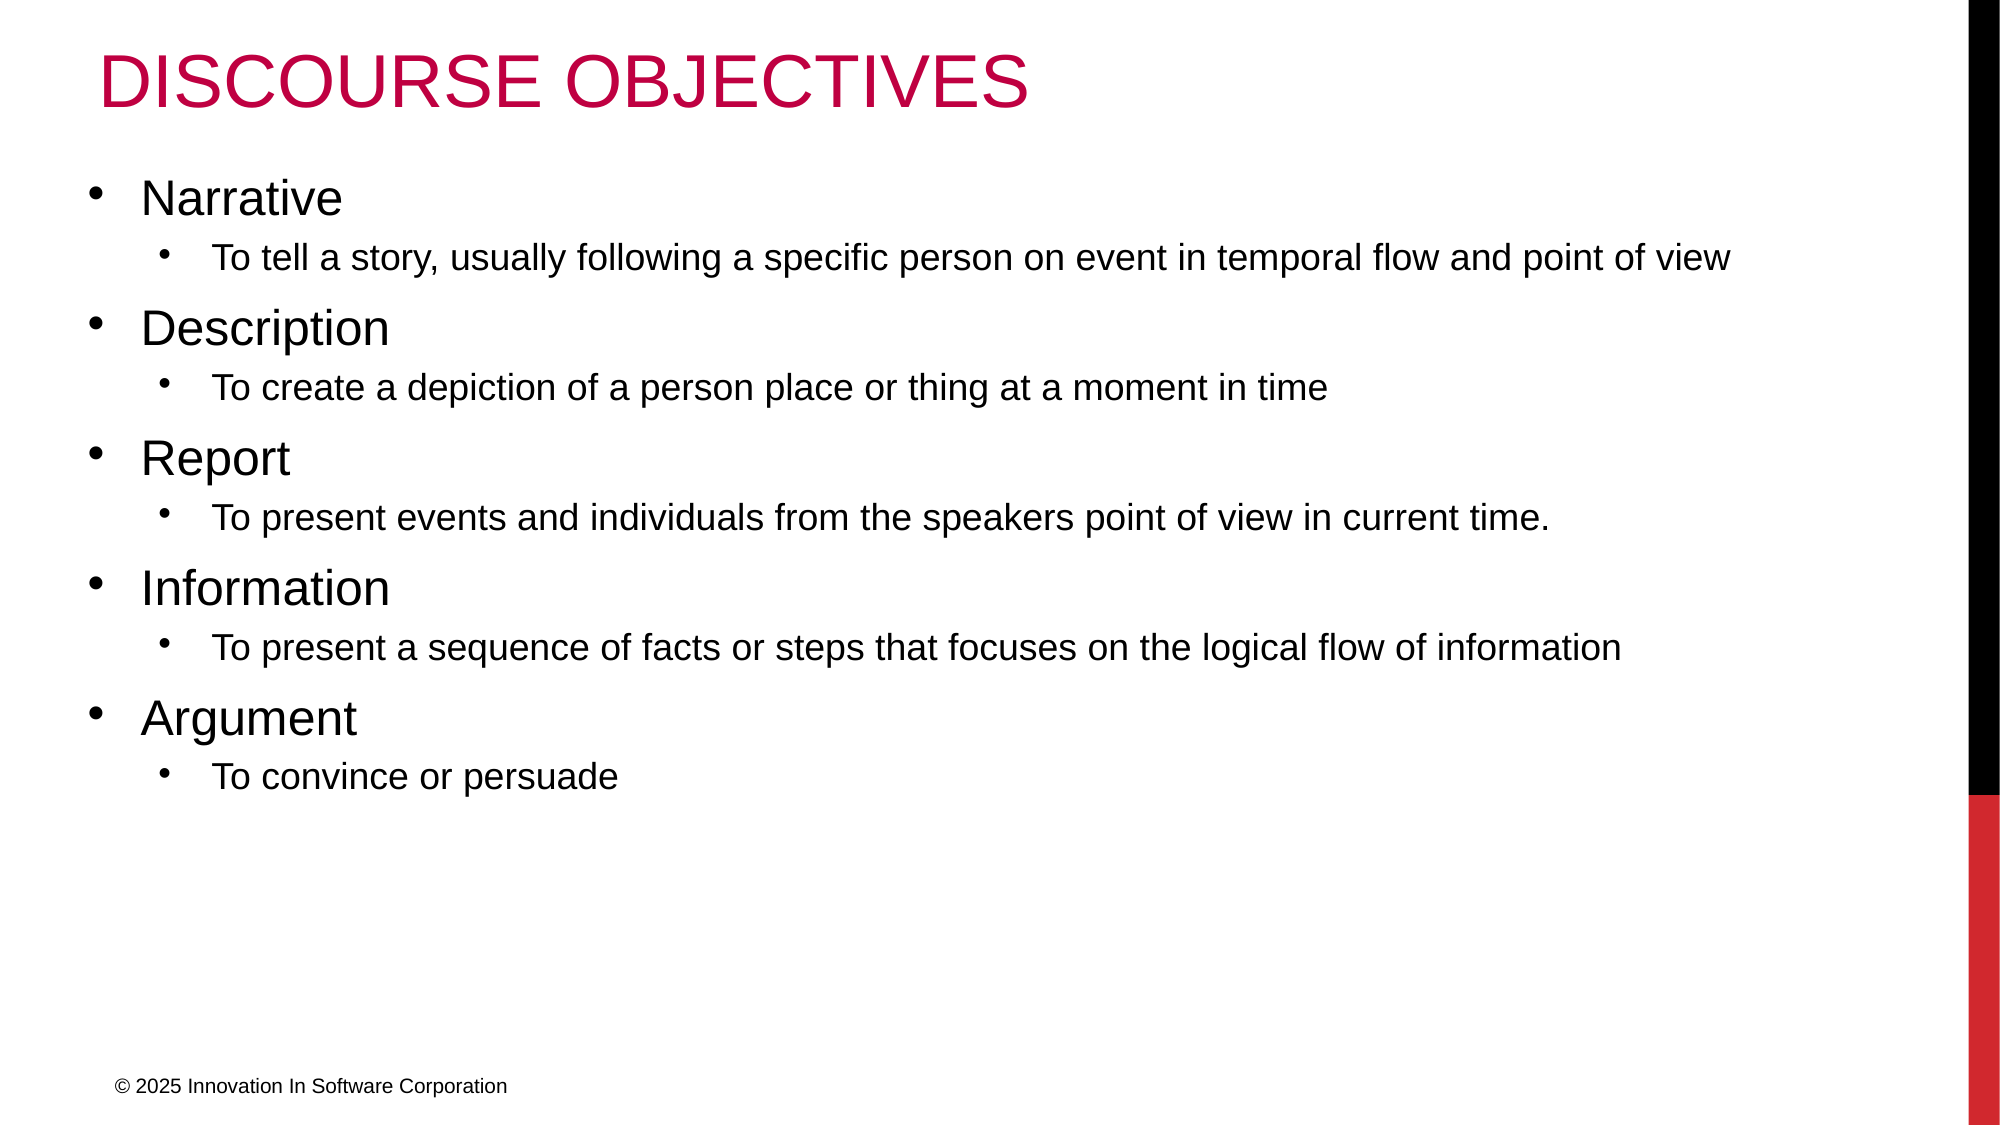

# Discourse Objectives
Narrative
To tell a story, usually following a specific person on event in temporal flow and point of view
Description
To create a depiction of a person place or thing at a moment in time
Report
To present events and individuals from the speakers point of view in current time.
Information
To present a sequence of facts or steps that focuses on the logical flow of information
Argument
To convince or persuade
© 2025 Innovation In Software Corporation